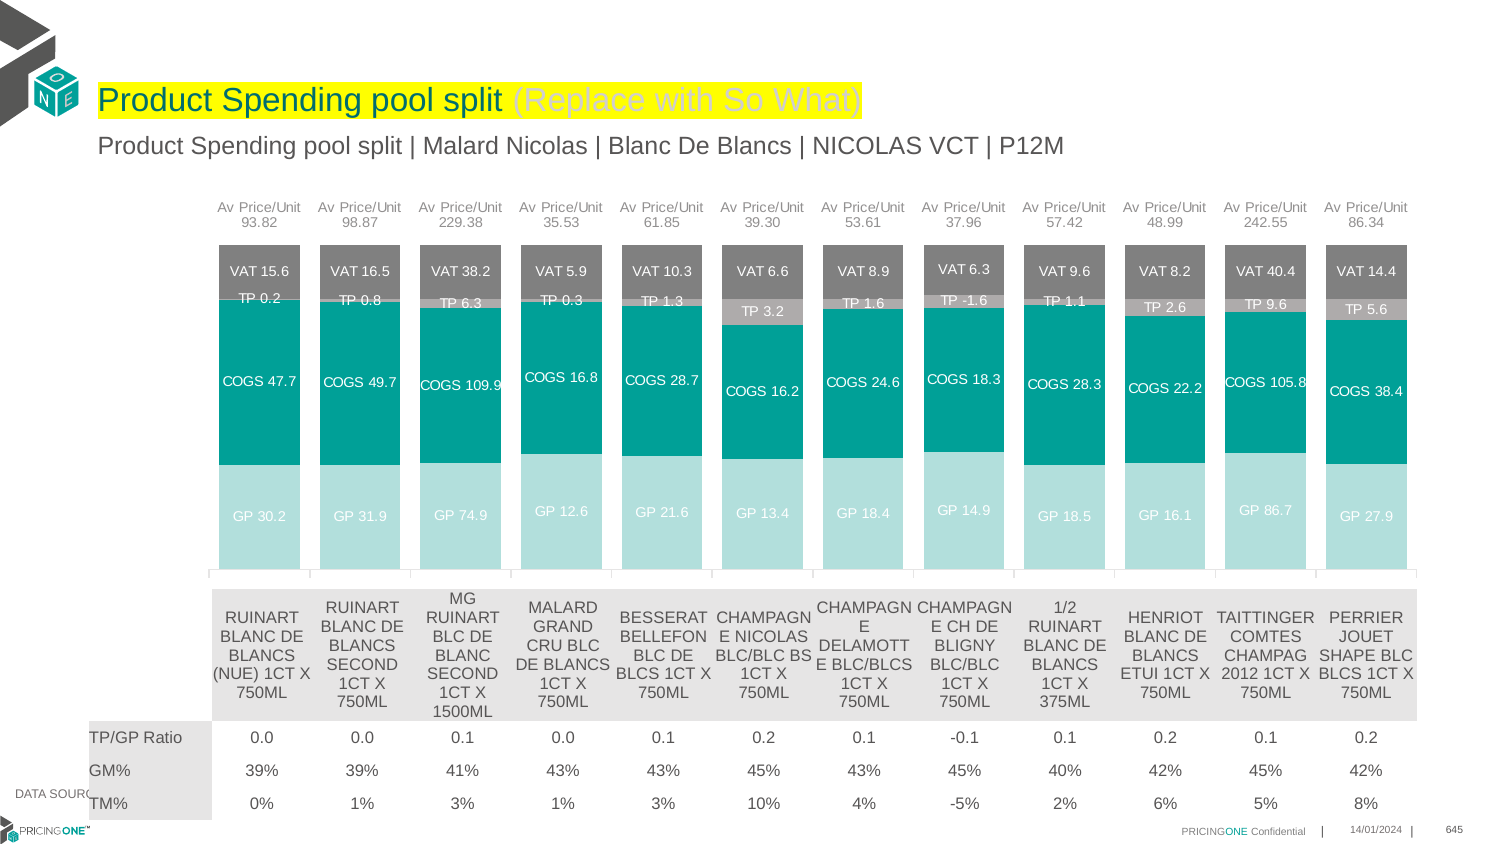

# Product Spending pool split (Replace with So What)
Product Spending pool split | Malard Nicolas | Blanc De Blancs | NICOLAS VCT | P12M

### Chart

| Category | GP | COGS | TP | VAT |
|---|---|---|---|---|
| Av Price/Unit 93.82 | 30.24344435946463 | 47.69908126195029 | 0.2434208413002068 | 15.637189292543008 |
| Av Price/Unit 98.87 | 31.888419038817002 | 49.68350277264326 | 0.8187128157732673 | 16.4781269254467 |
| Av Price/Unit 229.38 | 74.94571363636364 | 109.928 | 6.275276262626278 | 38.22979797979797 |
| Av Price/Unit 35.53 | 12.569690804597704 | 16.752037931034483 | 0.2887438058748337 | 5.922094508301406 |
| Av Price/Unit 61.85 | 21.564180000000004 | 28.685799999999997 | 1.2954745454545602 | 10.309090909090902 |
| Av Price/Unit 39.30 | 13.364516723549487 | 16.206 | 3.1797676905574512 | 6.550056882821385 |
| Av Price/Unit 53.61 | 18.441059999999997 | 24.635316666666668 | 1.5949196296296364 | 8.934259259259257 |
| Av Price/Unit 37.96 | 14.929168932038836 | 18.345542718446602 | -1.6444527508090587 | 6.3260517799352725 |
| Av Price/Unit 57.42 | 18.471037593984963 | 28.2801954887218 | 1.0996441102756975 | 9.570175438596483 |
| Av Price/Unit 48.99 | 16.113251724137932 | 22.15119655172414 | 2.5617011494252893 | 8.165229885057466 |
| Av Price/Unit 242.55 | 86.6744 | 105.82560000000001 | 9.625 | 40.425 |
| Av Price/Unit 86.34 | 27.904722413793106 | 38.44587931034483 | 5.60342126436781 | 14.390804597701155 |
|  | RUINART BLANC DE BLANCS (NUE) 1CT X 750ML | RUINART BLANC DE BLANCS SECOND 1CT X 750ML | MG RUINART BLC DE BLANC SECOND 1CT X 1500ML | MALARD GRAND CRU BLC DE BLANCS 1CT X 750ML | BESSERAT BELLEFON BLC DE BLCS 1CT X 750ML | CHAMPAGNE NICOLAS BLC/BLC BS 1CT X 750ML | CHAMPAGNE DELAMOTTE BLC/BLCS 1CT X 750ML | CHAMPAGNE CH DE BLIGNY BLC/BLC 1CT X 750ML | 1/2 RUINART BLANC DE BLANCS 1CT X 375ML | HENRIOT BLANC DE BLANCS ETUI 1CT X 750ML | TAITTINGER COMTES CHAMPAG 2012 1CT X 750ML | PERRIER JOUET SHAPE BLC BLCS 1CT X 750ML |
| --- | --- | --- | --- | --- | --- | --- | --- | --- | --- | --- | --- | --- |
| TP/GP Ratio | 0.0 | 0.0 | 0.1 | 0.0 | 0.1 | 0.2 | 0.1 | -0.1 | 0.1 | 0.2 | 0.1 | 0.2 |
| GM% | 39% | 39% | 41% | 43% | 43% | 45% | 43% | 45% | 40% | 42% | 45% | 42% |
| TM% | 0% | 1% | 3% | 1% | 3% | 10% | 4% | -5% | 2% | 6% | 5% | 8% |
DATA SOURCE: Client P&L

14/01/2024
645